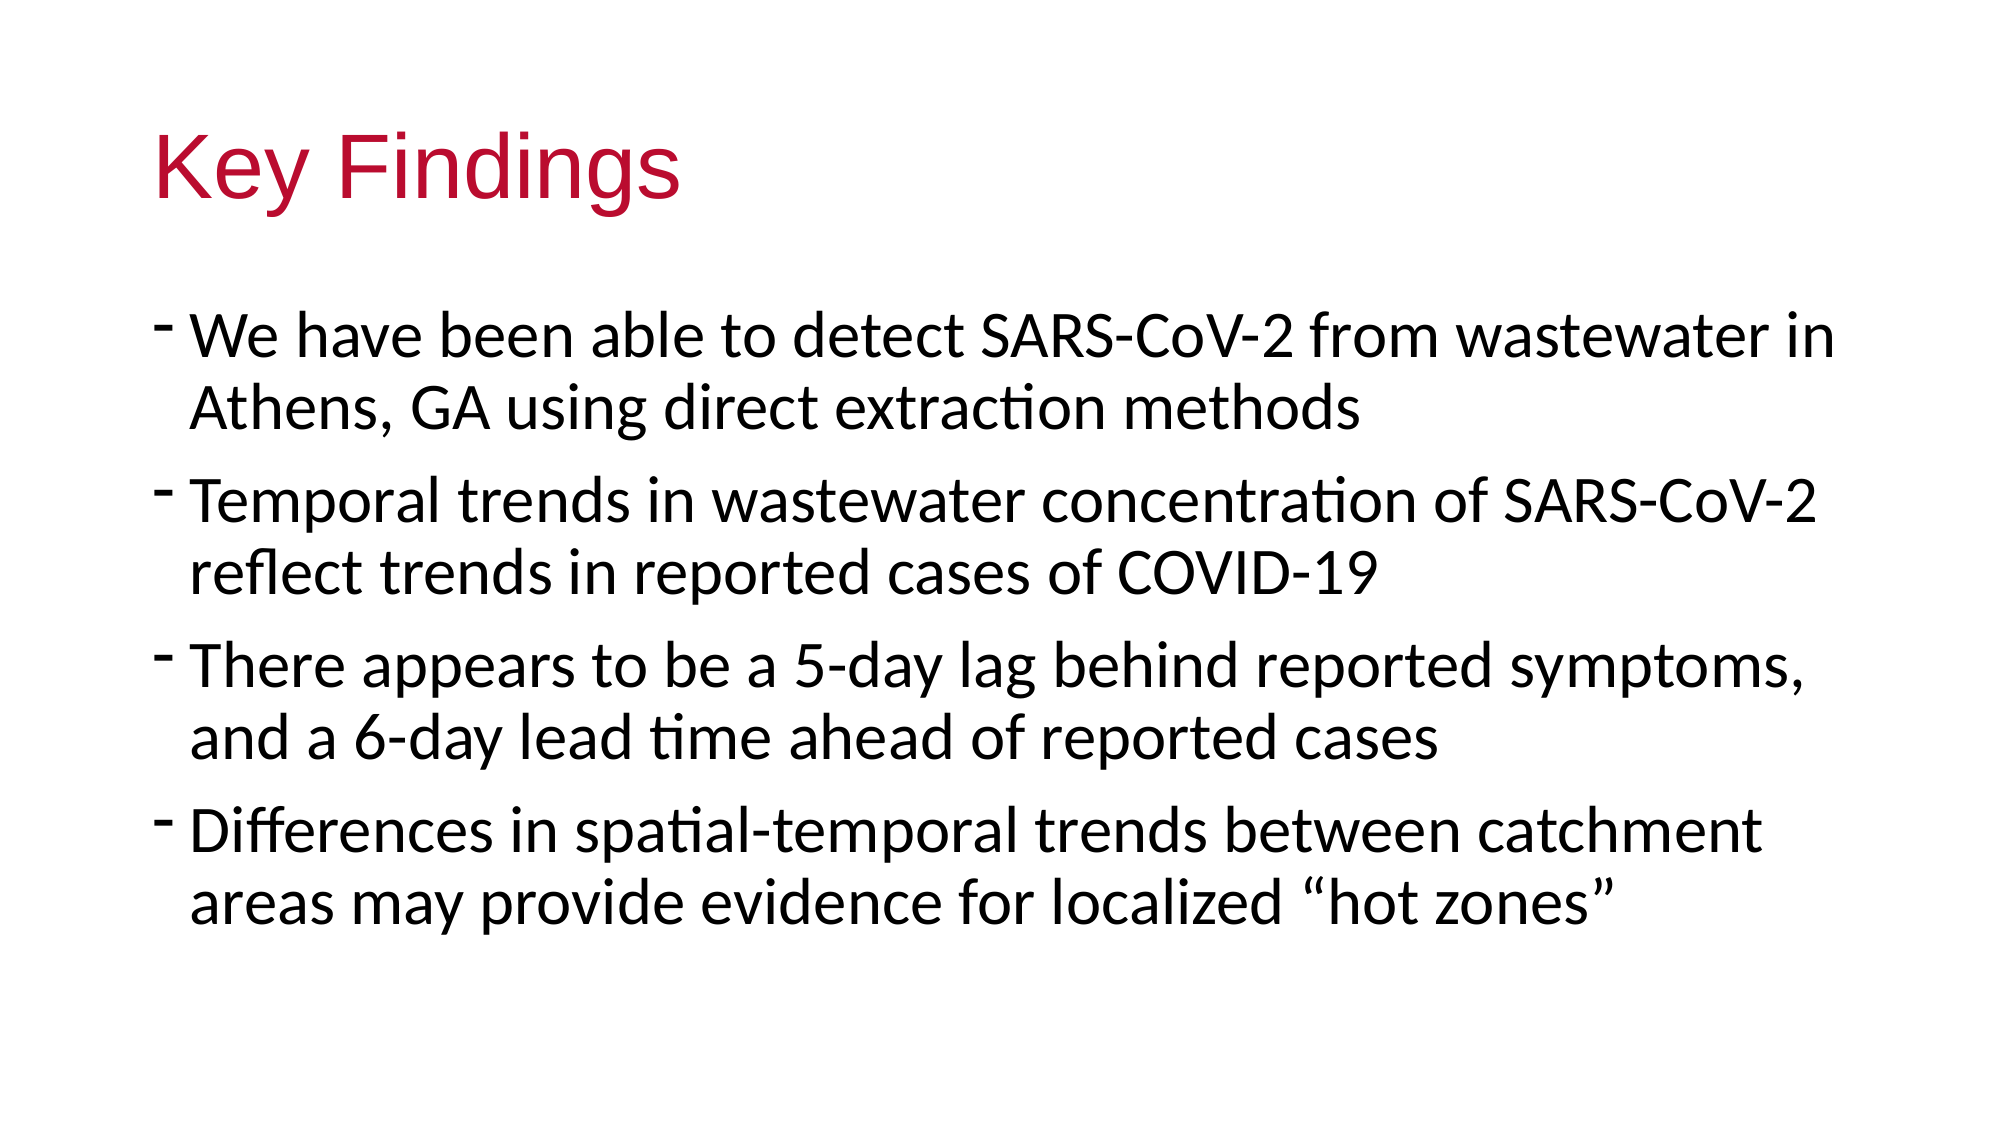

# Key Findings
We have been able to detect SARS-CoV-2 from wastewater in Athens, GA using direct extraction methods
Temporal trends in wastewater concentration of SARS-CoV-2 reflect trends in reported cases of COVID-19
There appears to be a 5-day lag behind reported symptoms, and a 6-day lead time ahead of reported cases
Differences in spatial-temporal trends between catchment areas may provide evidence for localized “hot zones”